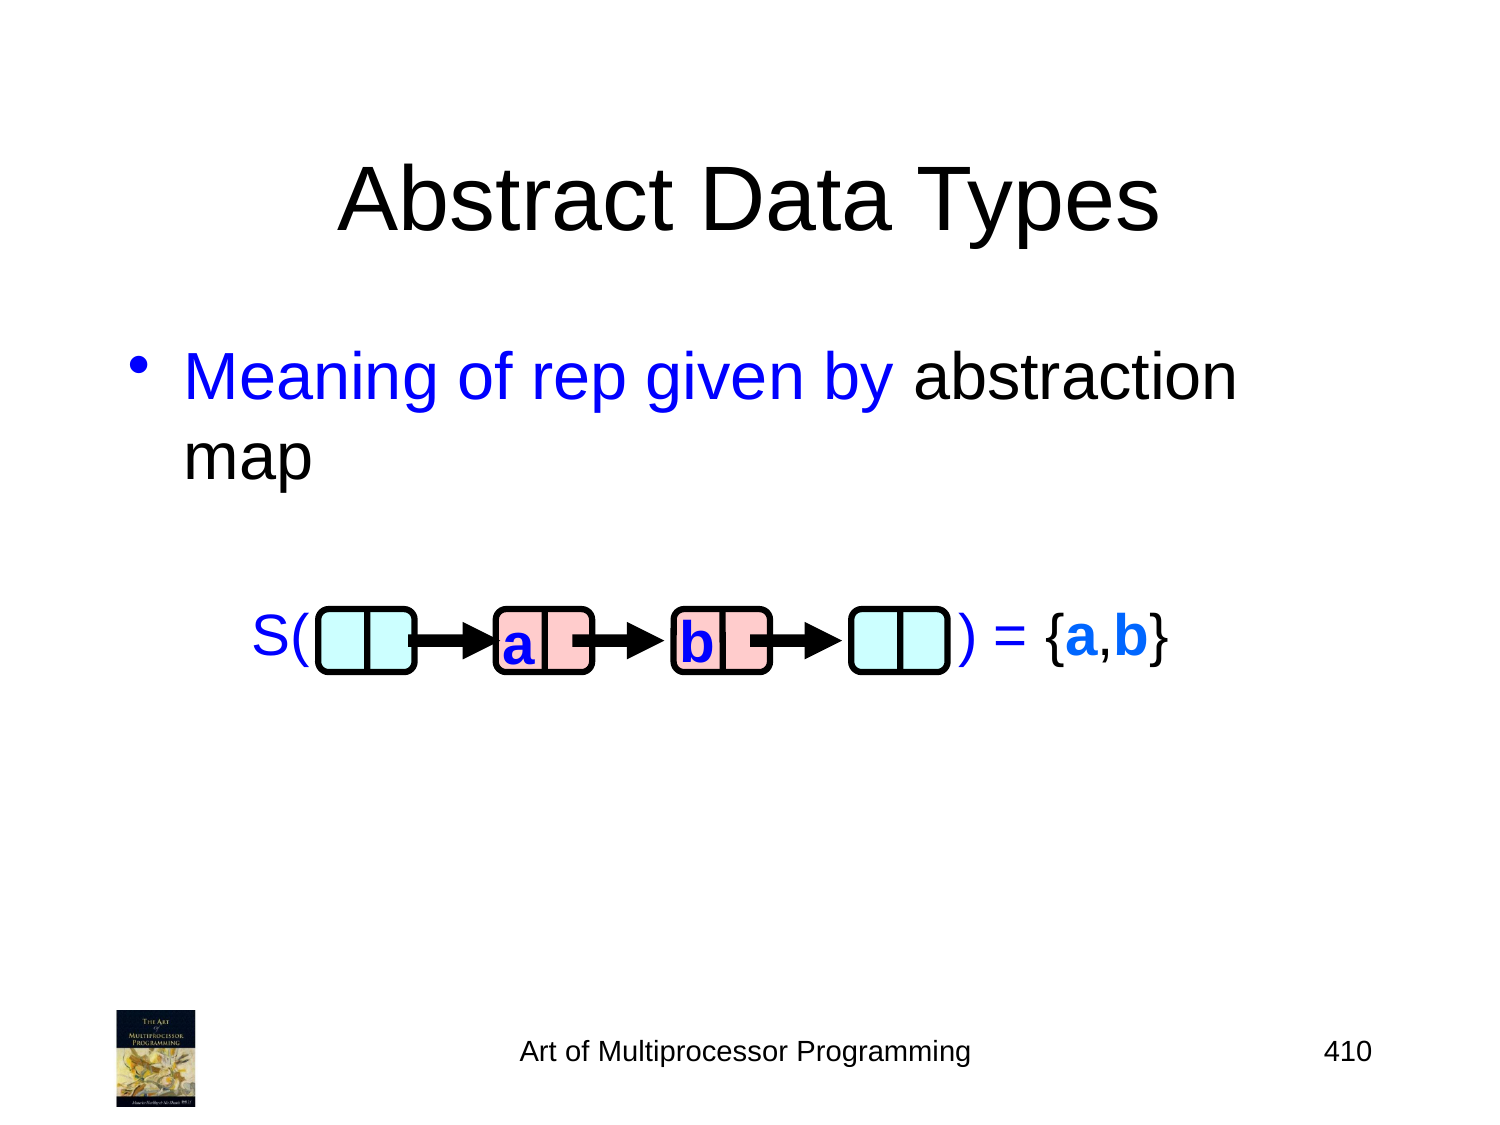

# Abstract Data Types
Meaning of rep given by abstraction map

   S(                                        ) = {a,b}
b
a

Art of Multiprocessor Programming
410